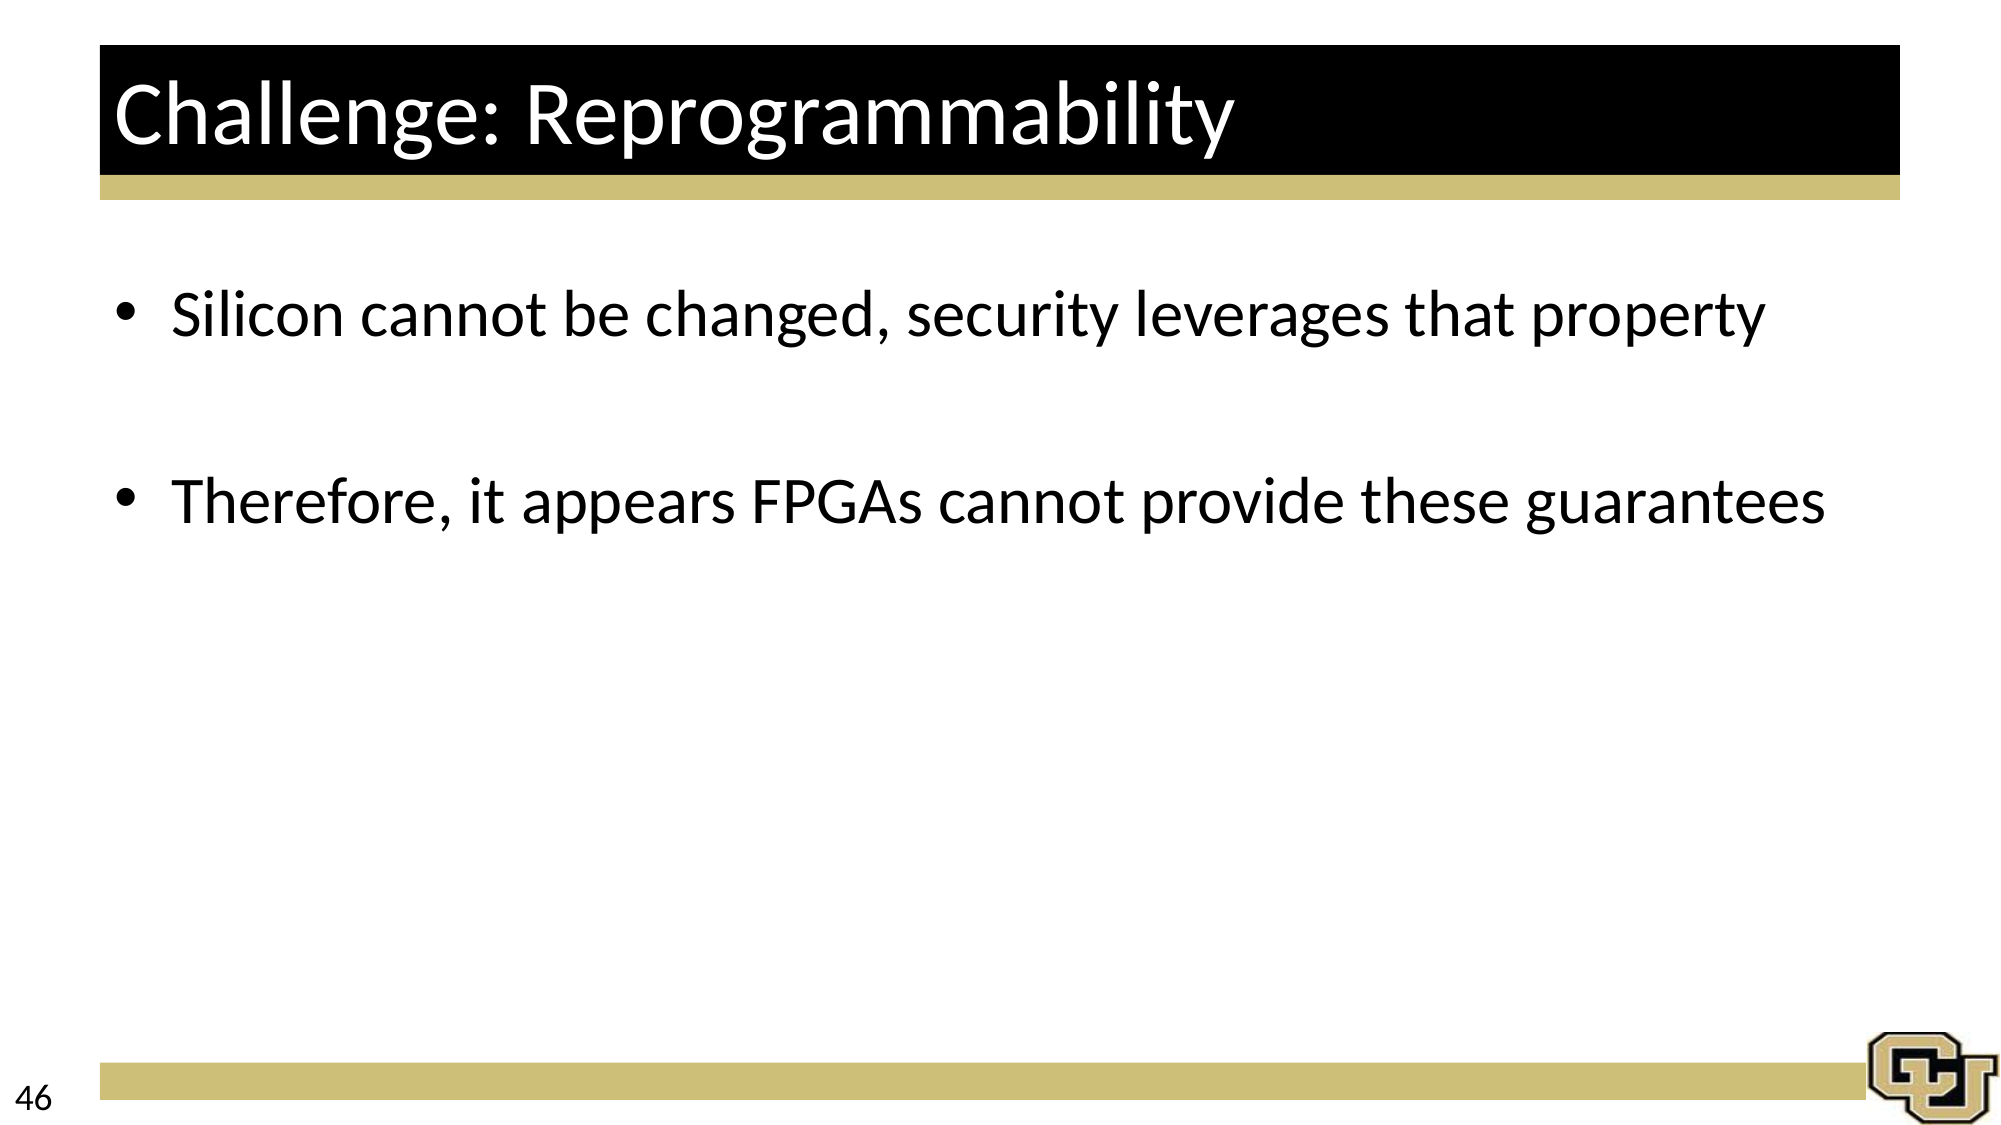

# Challenge: Reprogrammability
Silicon cannot be changed, security leverages that property

Therefore, it appears FPGAs cannot provide these guarantees
46